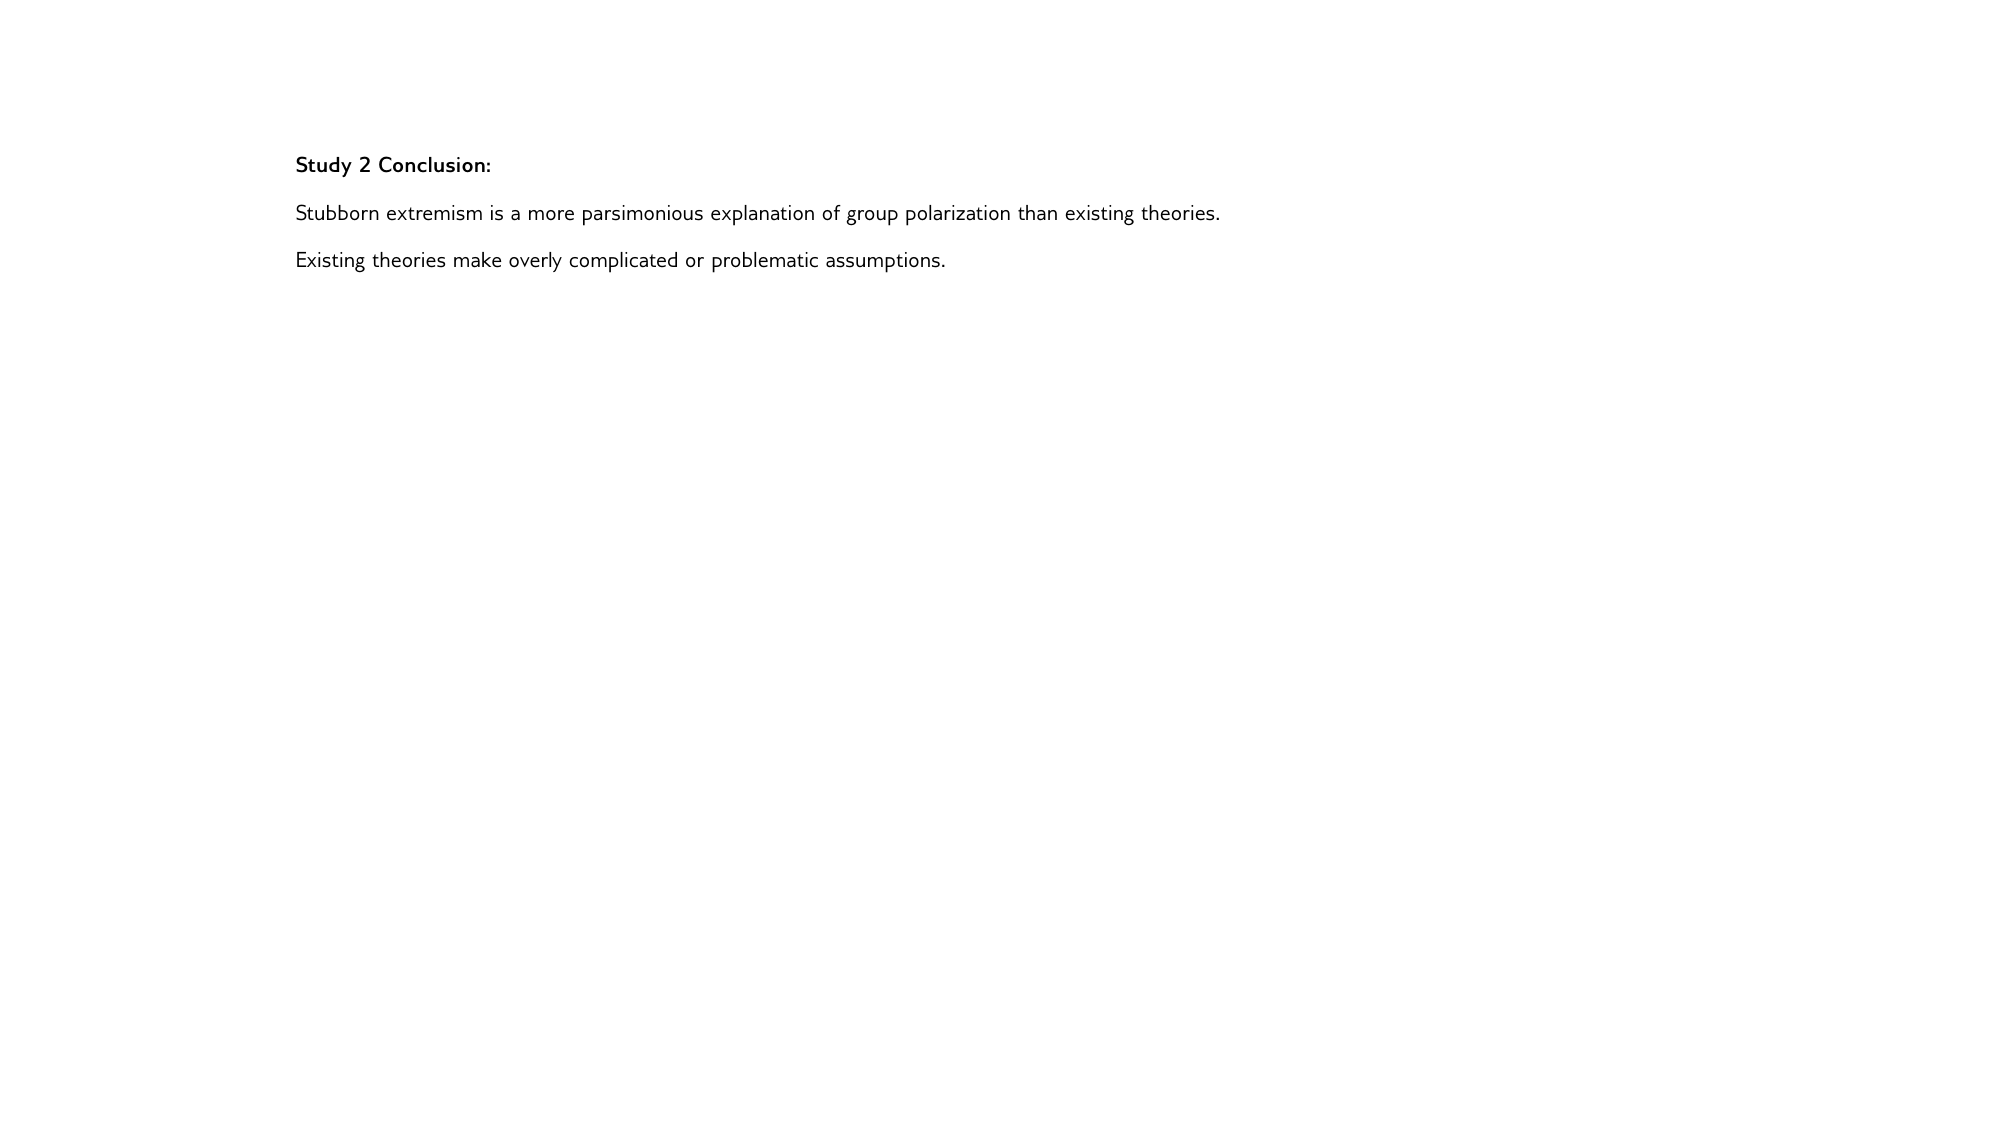

# Study 2 Conclusion: Stubborn extremism is a more parsimonious explanation of group polarization than existing theories. Existing theories make overly complicated or problematic assumptions.